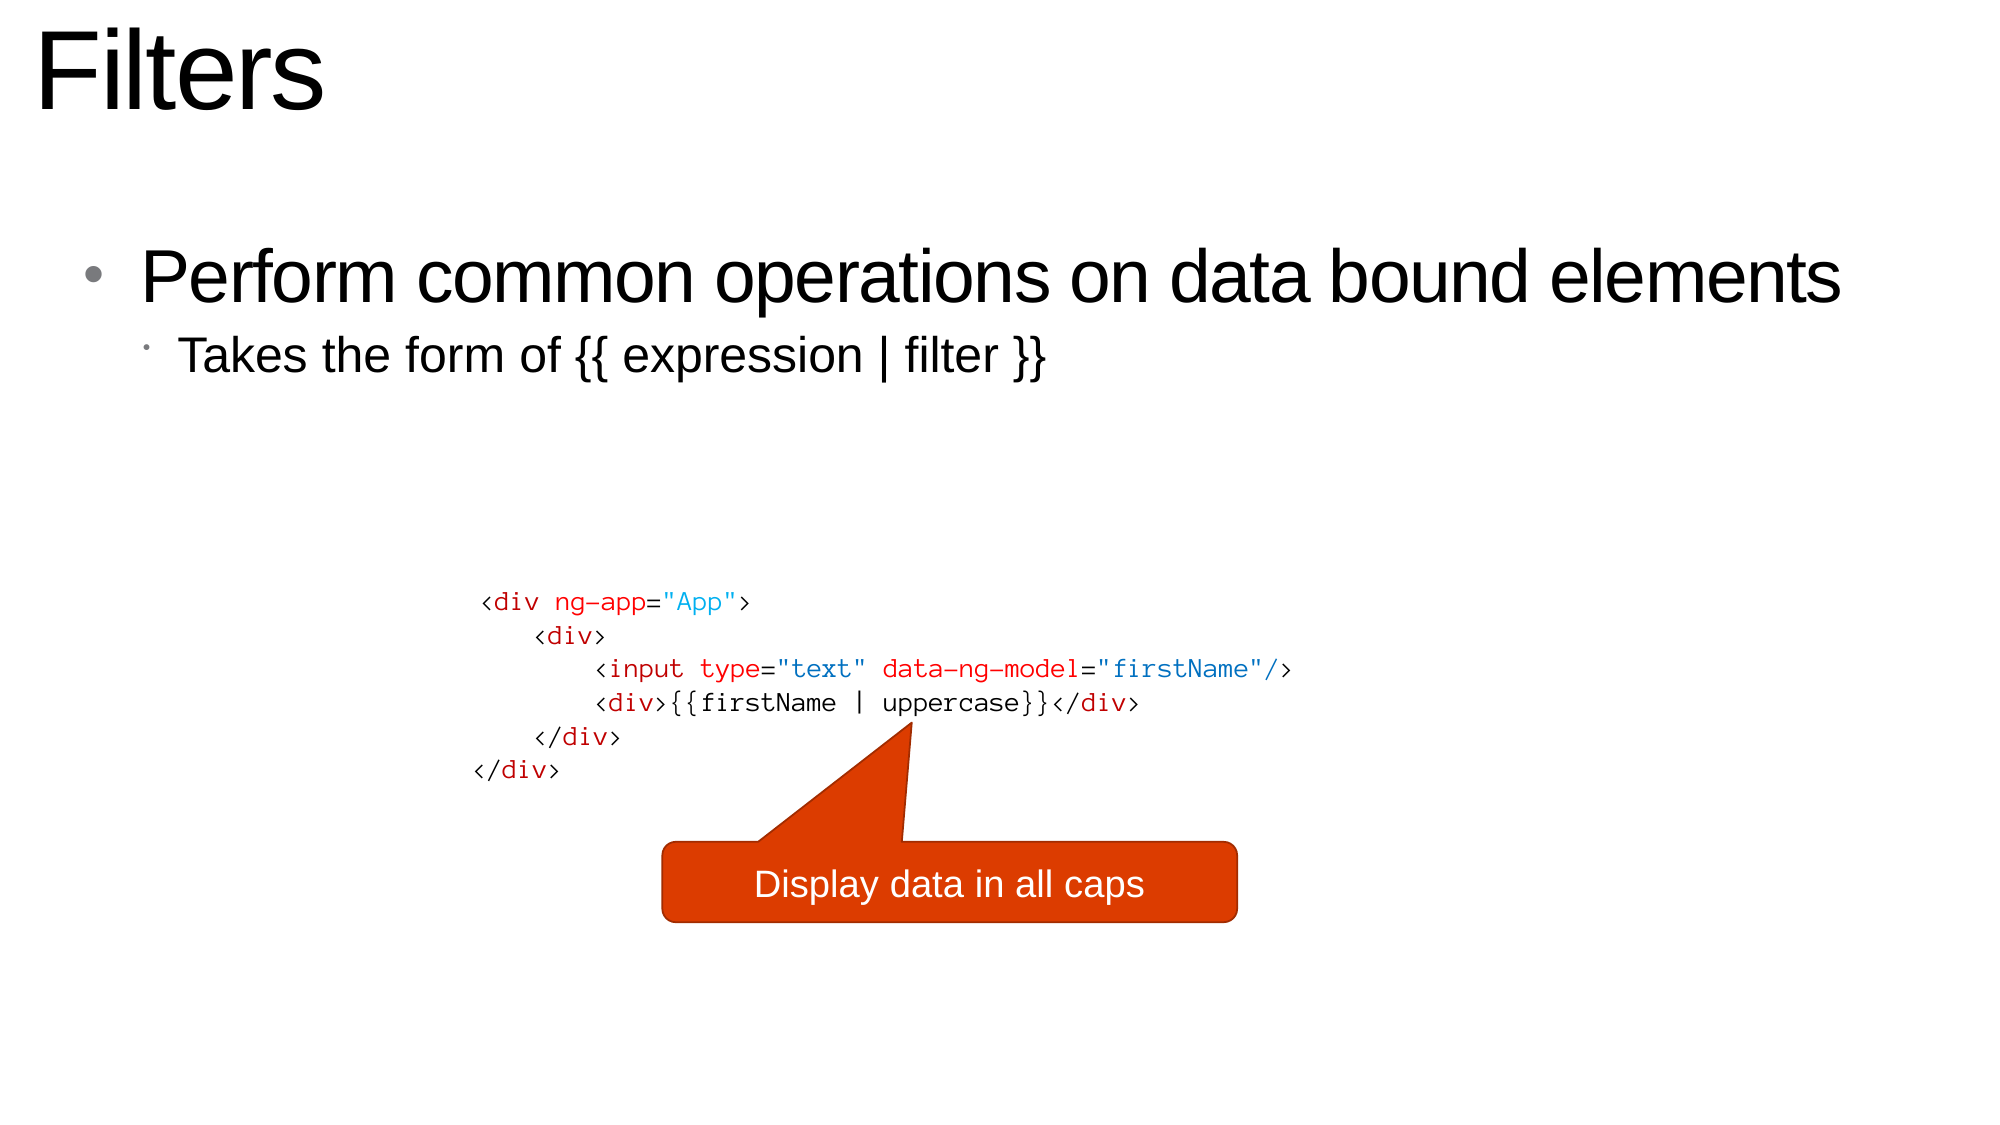

# Filters
Perform common operations on data bound elements
Takes the form of {{ expression | filter }}
 <div ng-app="App">
    <div>
        <input type="text" data-ng-model="firstName"/>
        <div>{{firstName | uppercase}}</div>
    </div>
</div>
Display data in all caps